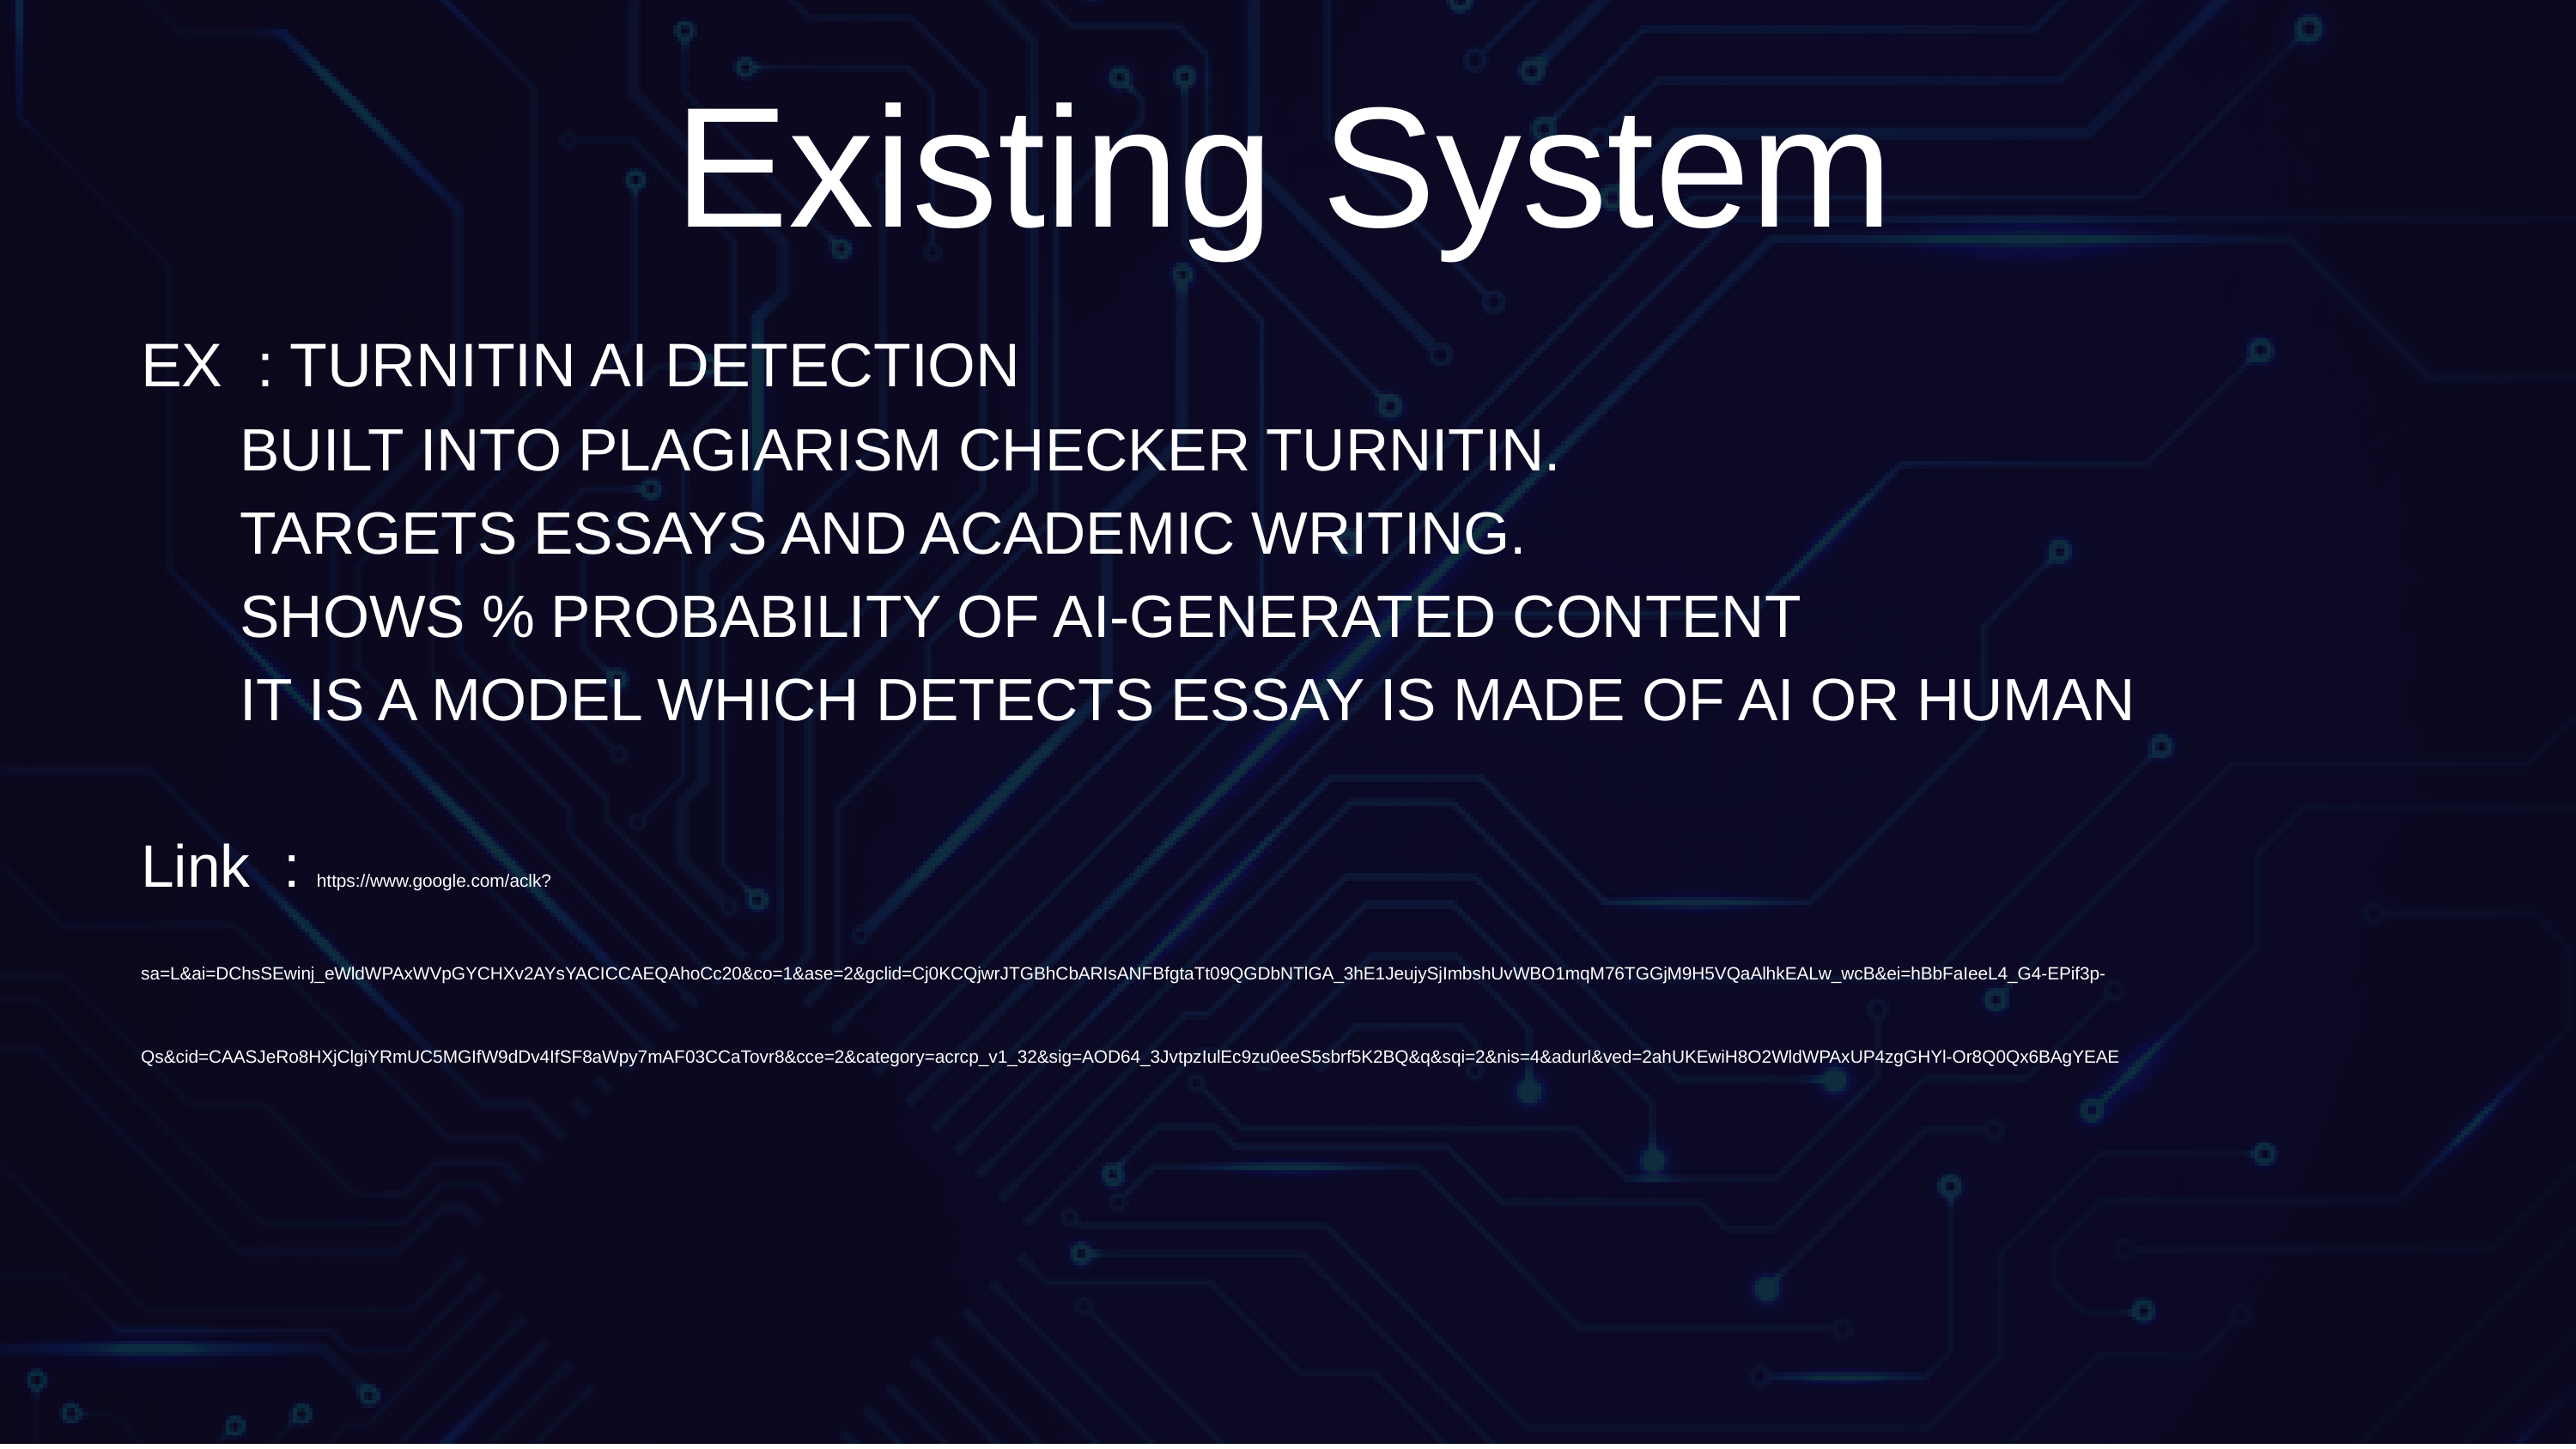

Existing System
Existing System
Existing System
EX  : TURNITIN AI DETECTION
      BUILT INTO PLAGIARISM CHECKER TURNITIN.
      TARGETS ESSAYS AND ACADEMIC WRITING.
      SHOWS % PROBABILITY OF AI-GENERATED CONTENT
      IT IS A MODEL WHICH DETECTS ESSAY IS MADE OF AI OR HUMAN
EX  : TURNITIN AI DETECTION
      BUILT INTO PLAGIARISM CHECKER TURNITIN.
      TARGETS ESSAYS AND ACADEMIC WRITING.
      SHOWS % PROBABILITY OF AI-GENERATED CONTENT
      IT IS A MODEL WHICH DETECTS ESSAY IS MADE OF AI OR HUMAN

Link  : https://www.google.com/aclk?sa=L&ai=DChsSEwinj_eWldWPAxWVpGYCHXv2AYsYACICCAEQAhoCc20&co=1&ase=2&gclid=Cj0KCQjwrJTGBhCbARIsANFBfgtaTt09QGDbNTlGA_3hE1JeujySjImbshUvWBO1mqM76TGGjM9H5VQaAlhkEALw_wcB&ei=hBbFaIeeL4_G4-EPif3p-Qs&cid=CAASJeRo8HXjClgiYRmUC5MGIfW9dDv4IfSF8aWpy7mAF03CCaTovr8&cce=2&category=acrcp_v1_32&sig=AOD64_3JvtpzIulEc9zu0eeS5sbrf5K2BQ&q&sqi=2&nis=4&adurl&ved=2ahUKEwiH8O2WldWPAxUP4zgGHYl-Or8Q0Qx6BAgYEAE
EX  : TURNITIN AI DETECTION
      BUILT INTO PLAGIARISM CHECKER TURNITIN.
      TARGETS ESSAYS AND ACADEMIC WRITING.
      SHOWS % PROBABILITY OF AI-GENERATED CONTENT
      IT IS A MODEL WHICH DETECTS ESSAY IS MADE OF AI OR HUMAN